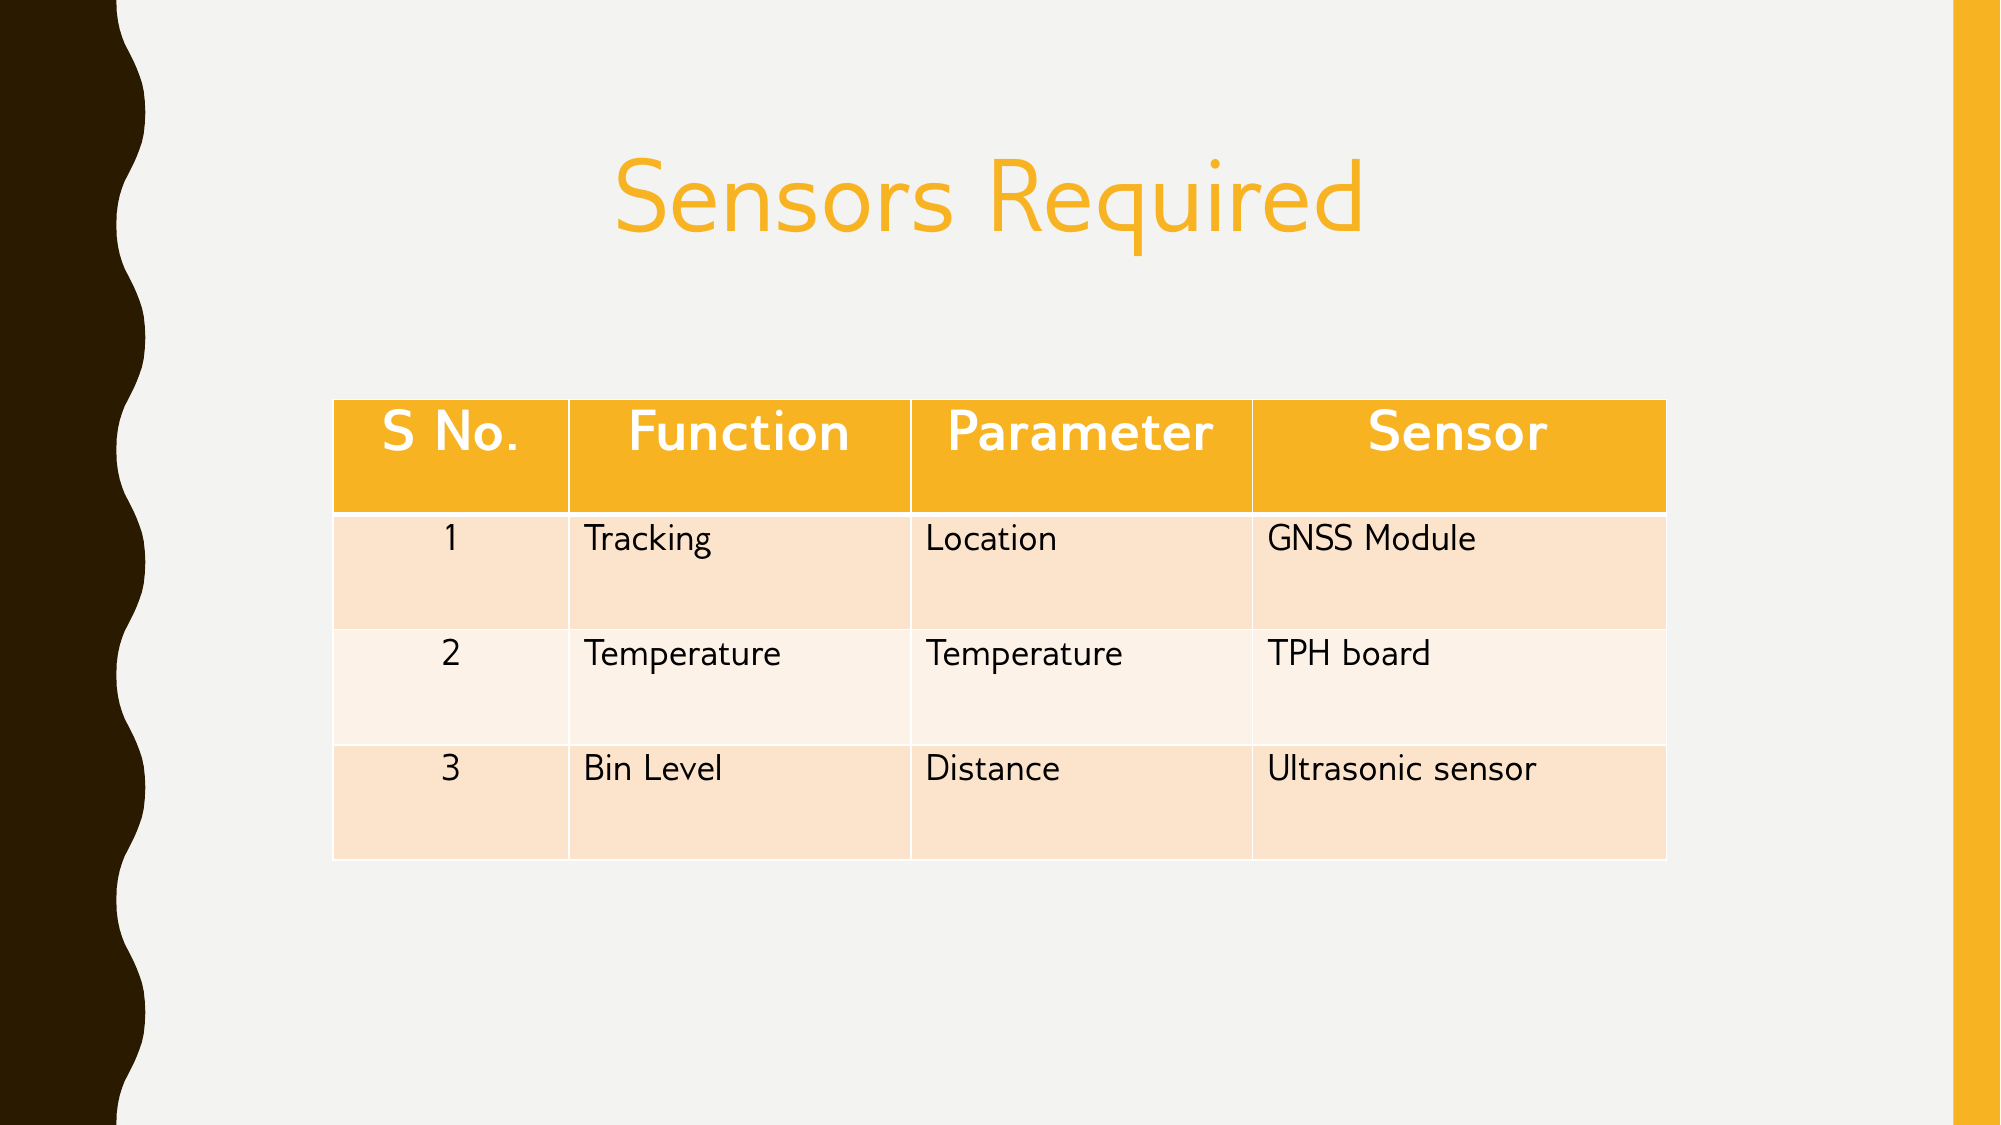

Sensors Required
| S No. | Function | Parameter | Sensor |
| --- | --- | --- | --- |
| 1 | Tracking | Location | GNSS Module |
| 2 | Temperature | Temperature | TPH board |
| 3 | Bin Level | Distance | Ultrasonic sensor |